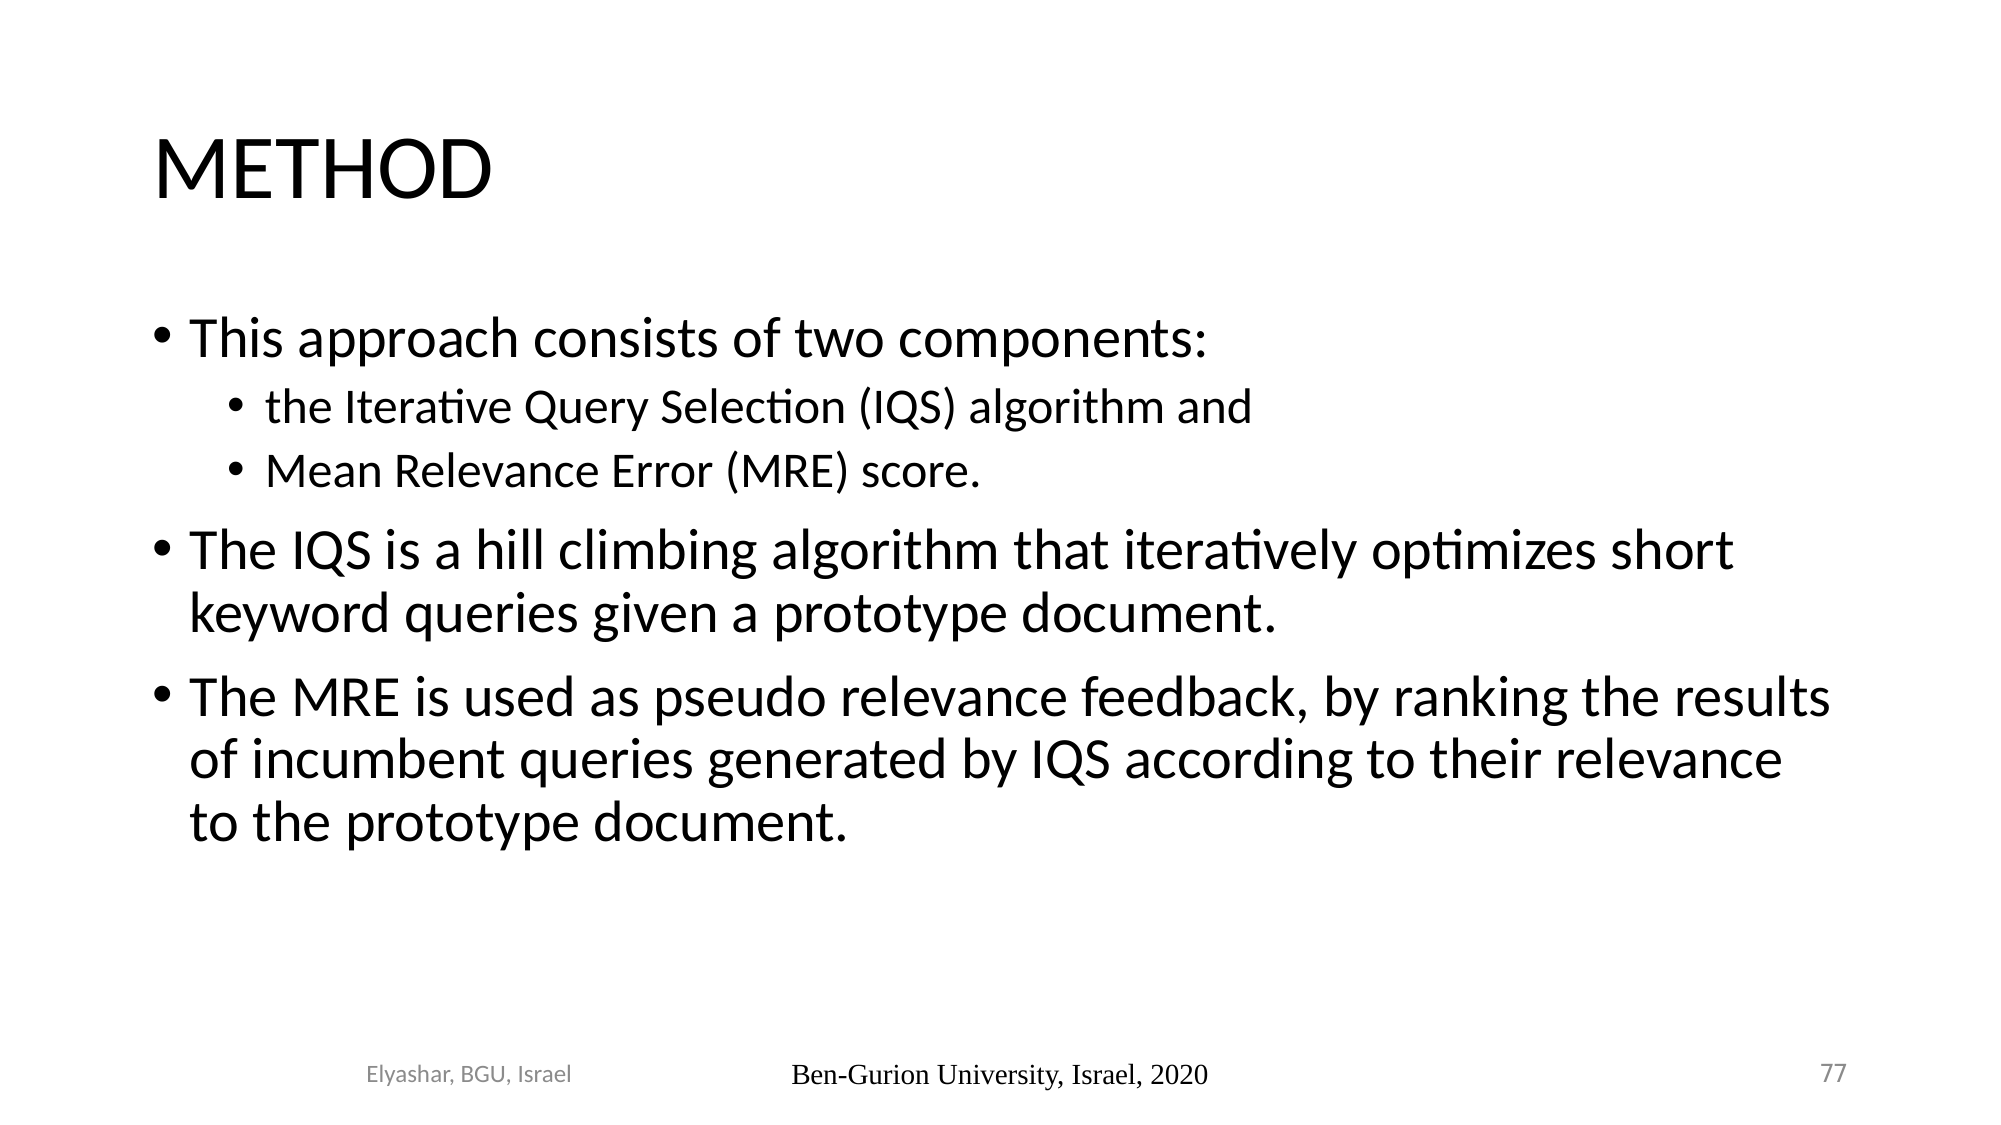

# METHOD
This approach consists of two components:
the Iterative Query Selection (IQS) algorithm and
Mean Relevance Error (MRE) score.
The IQS is a hill climbing algorithm that iteratively optimizes short keyword queries given a prototype document.
The MRE is used as pseudo relevance feedback, by ranking the results of incumbent queries generated by IQS according to their relevance to the prototype document.

Elyashar, BGU, Israel
Ben-Gurion University, Israel, 2020
77